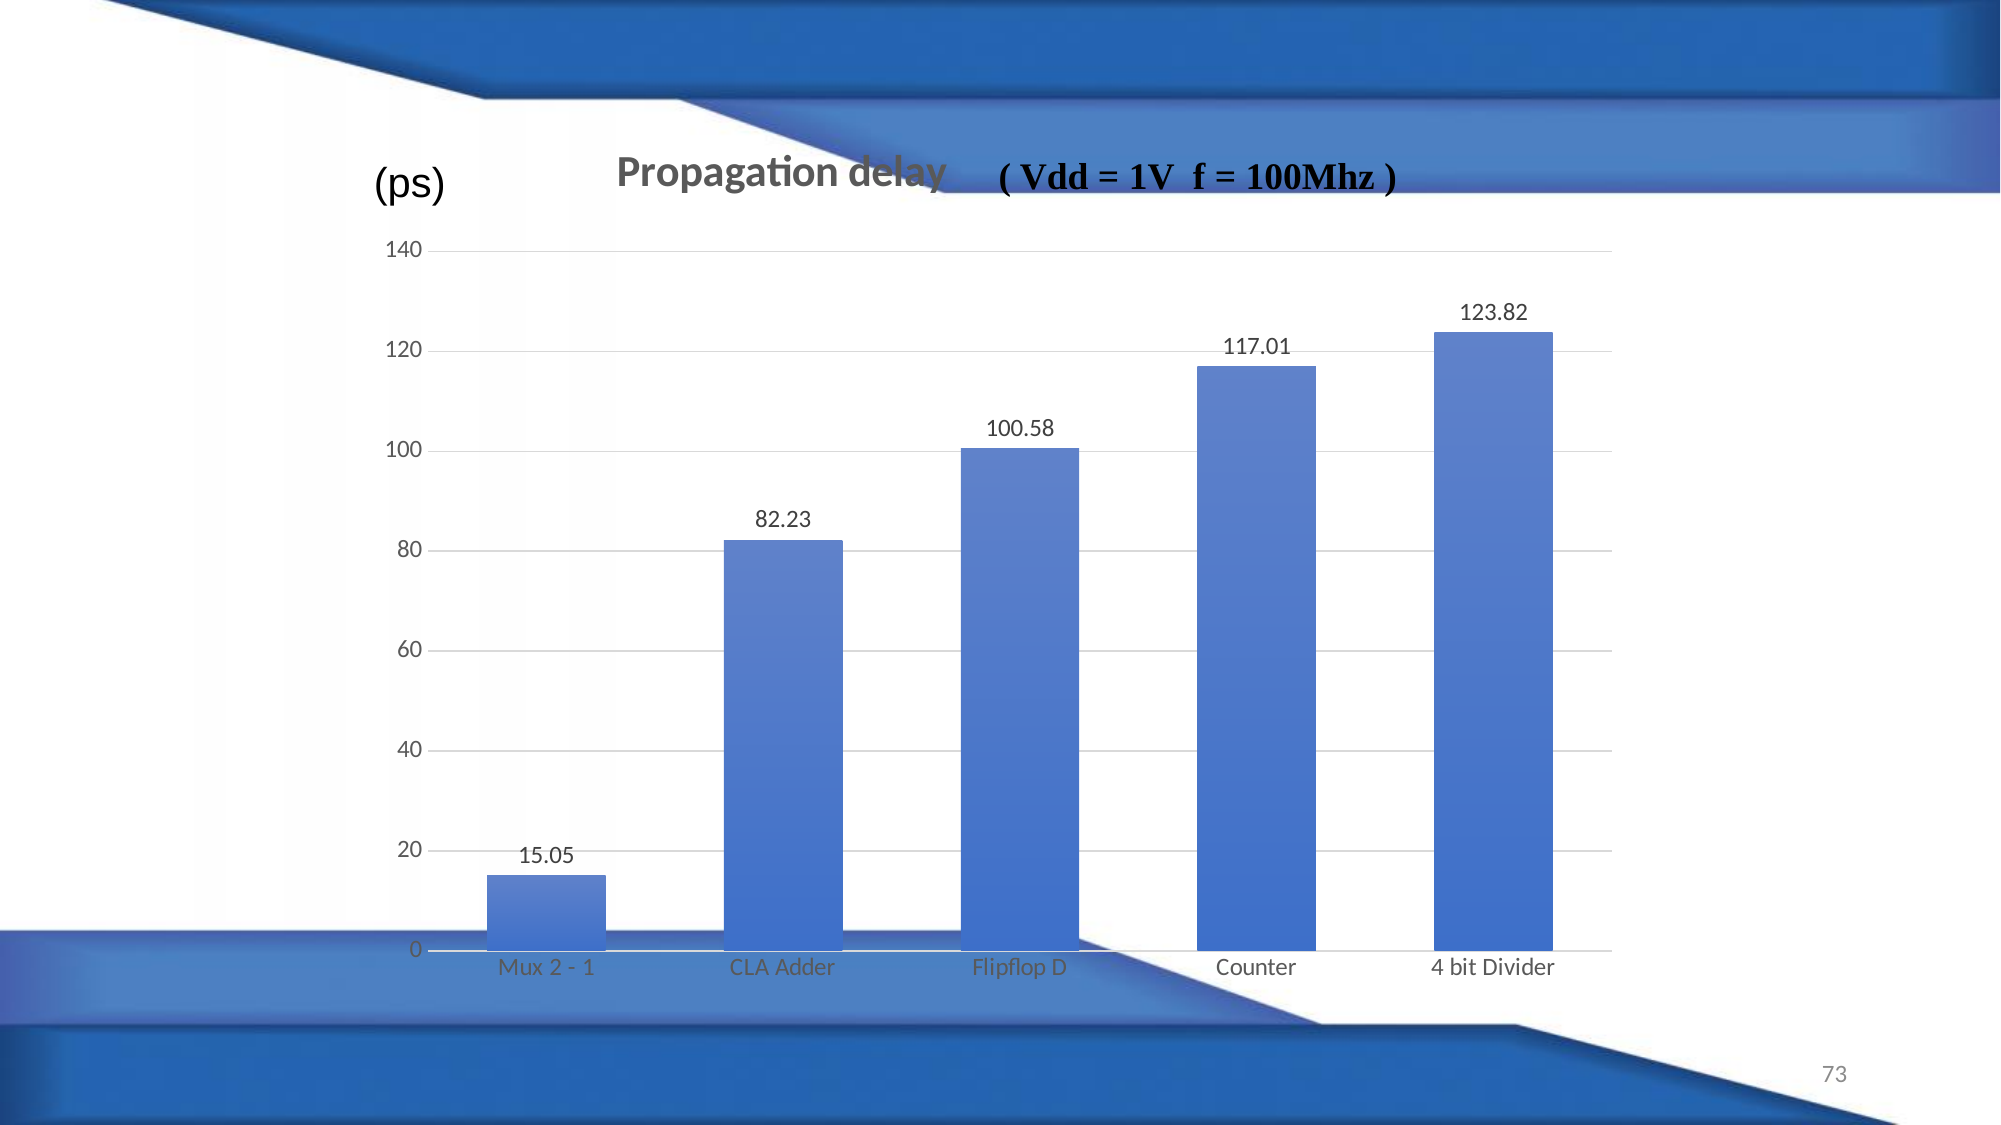

### Chart: Propagation delay

| Category | Column1 |
|---|---|
| Mux 2 - 1 | 15.05 |
| CLA Adder | 82.23 |
| Flipflop D | 100.58 |
| Counter | 117.01 |
| 4 bit Divider | 123.82 |
( Vdd = 1V  f = 100Mhz )
(ps)
73